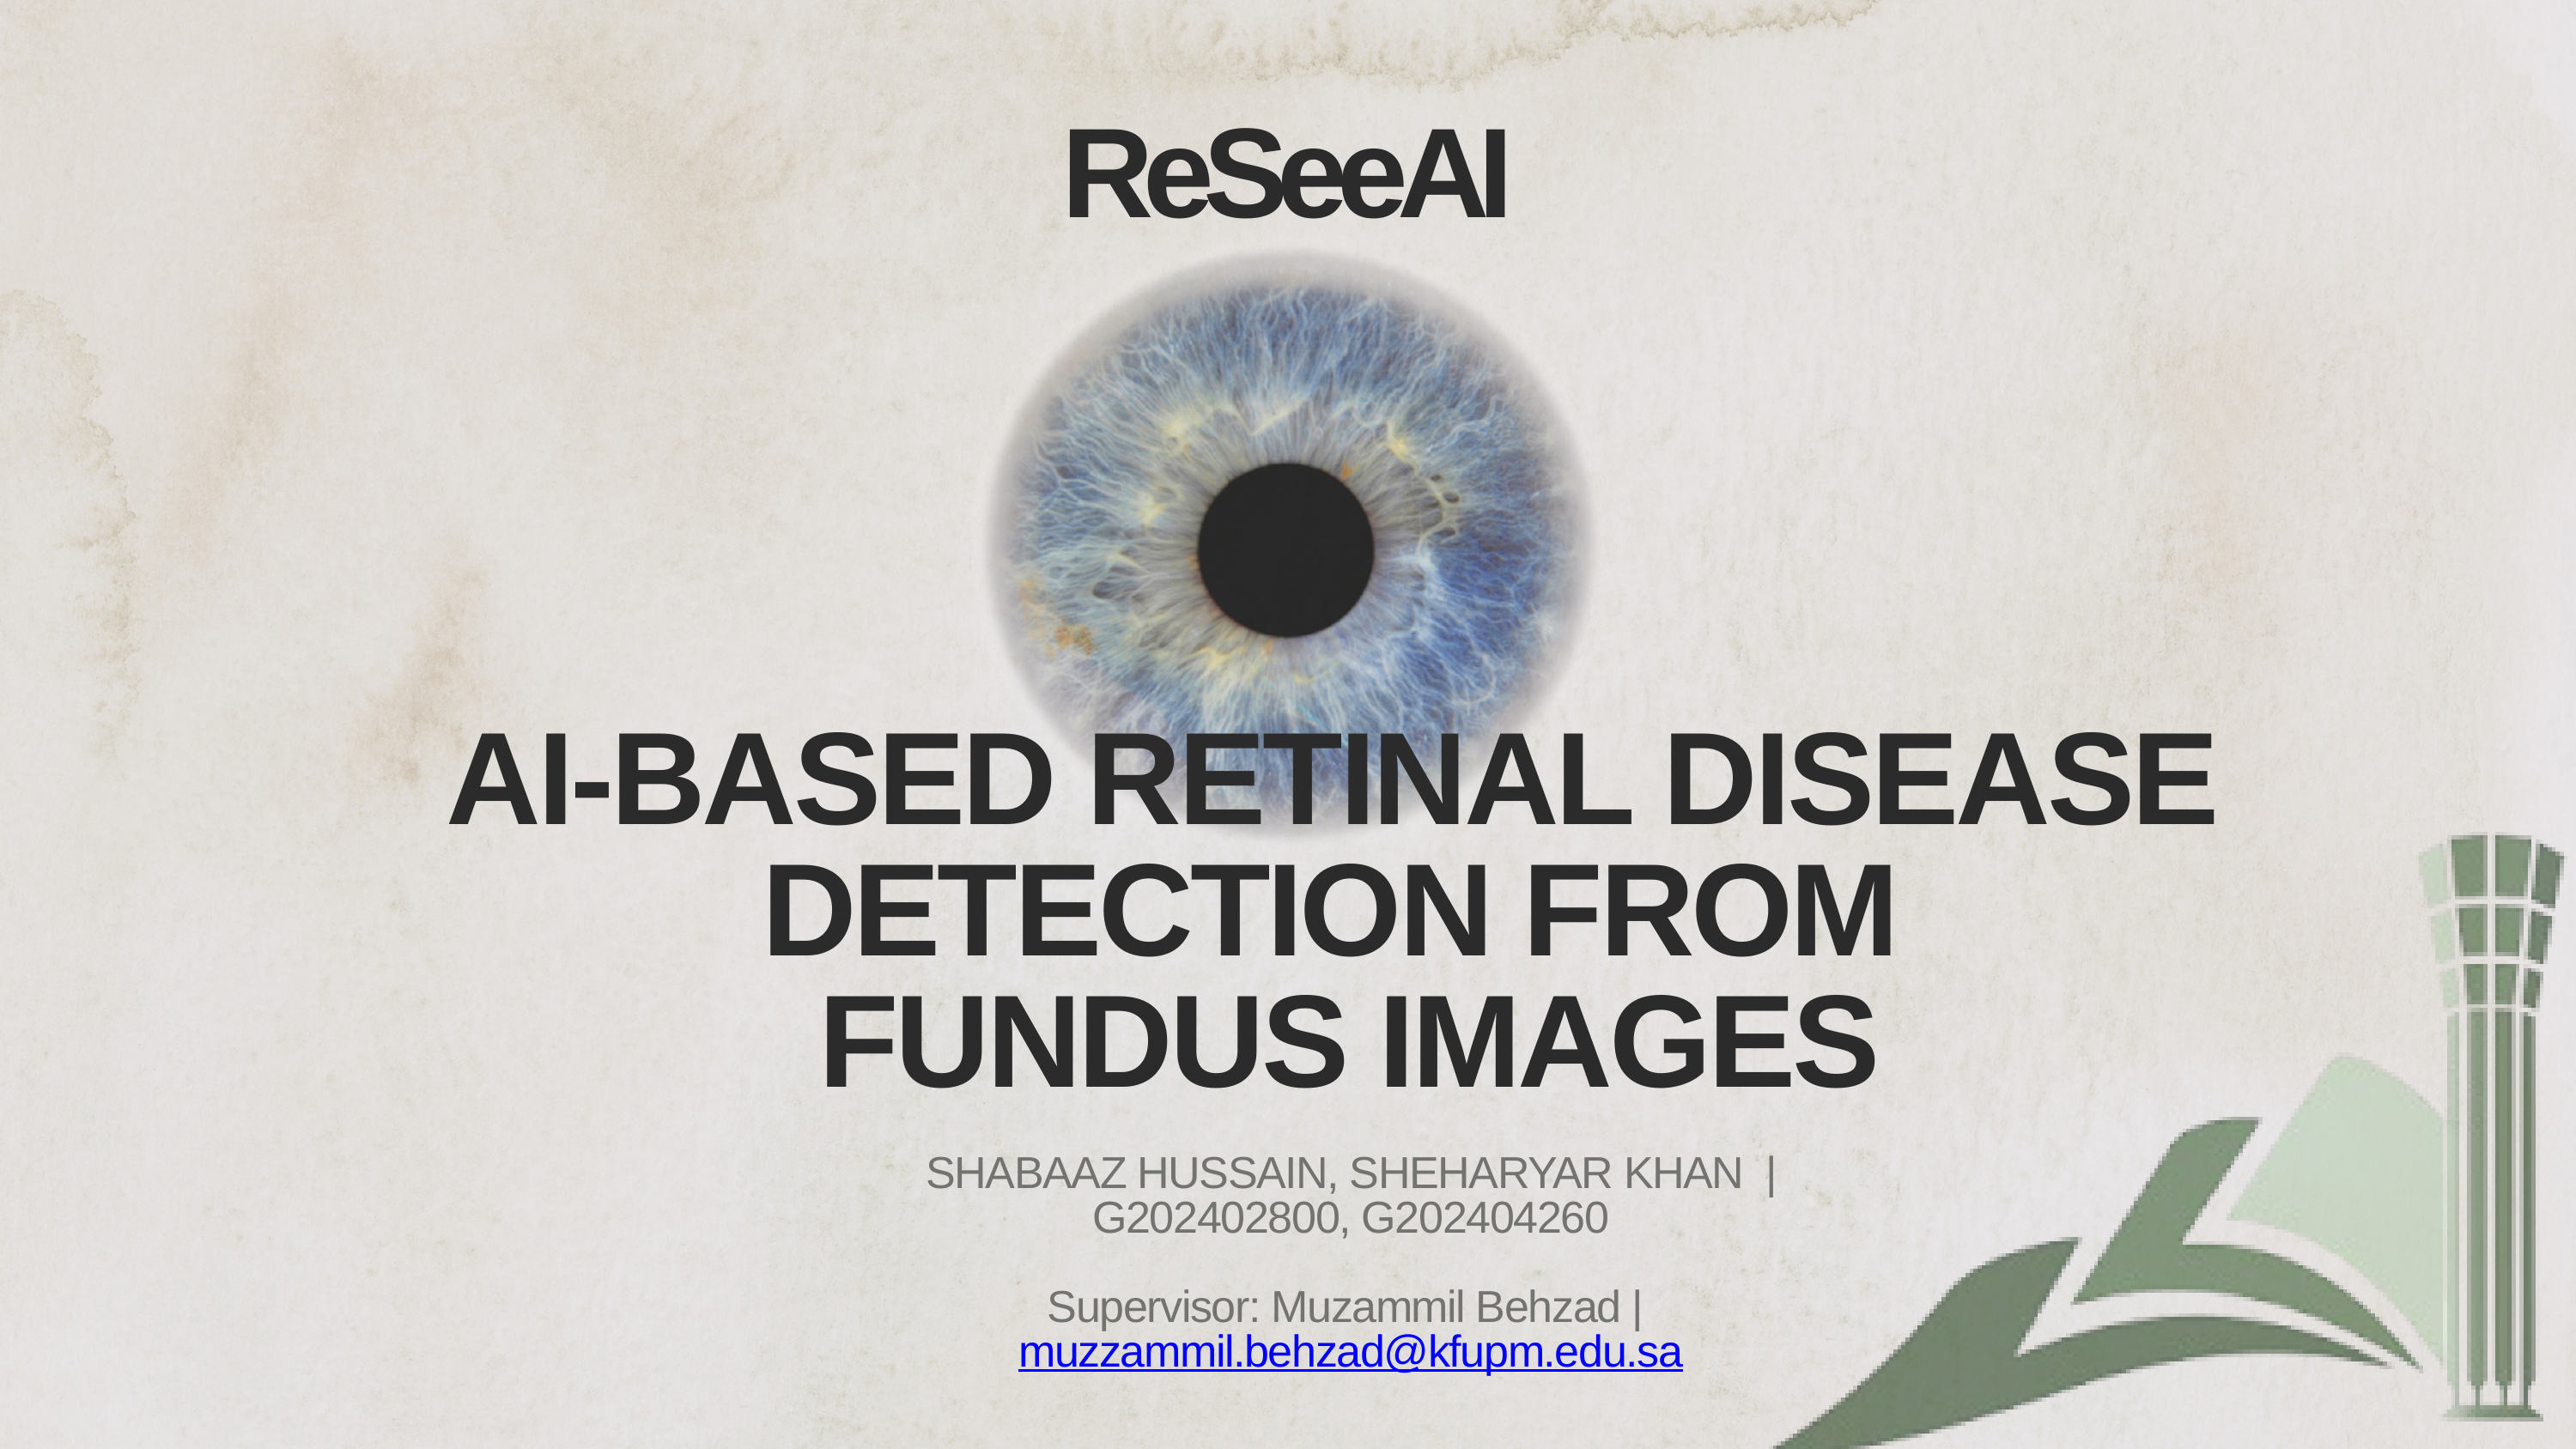

ReSeeAI

AI-BASED RETINAL DISEASE DETECTION FROM
 FUNDUS IMAGES

SHABAAZ HUSSAIN, SHEHARYAR KHAN  |
G202402800, G202404260

Supervisor: Muzammil Behzad |
muzzammil.behzad@kfupm.edu.sa